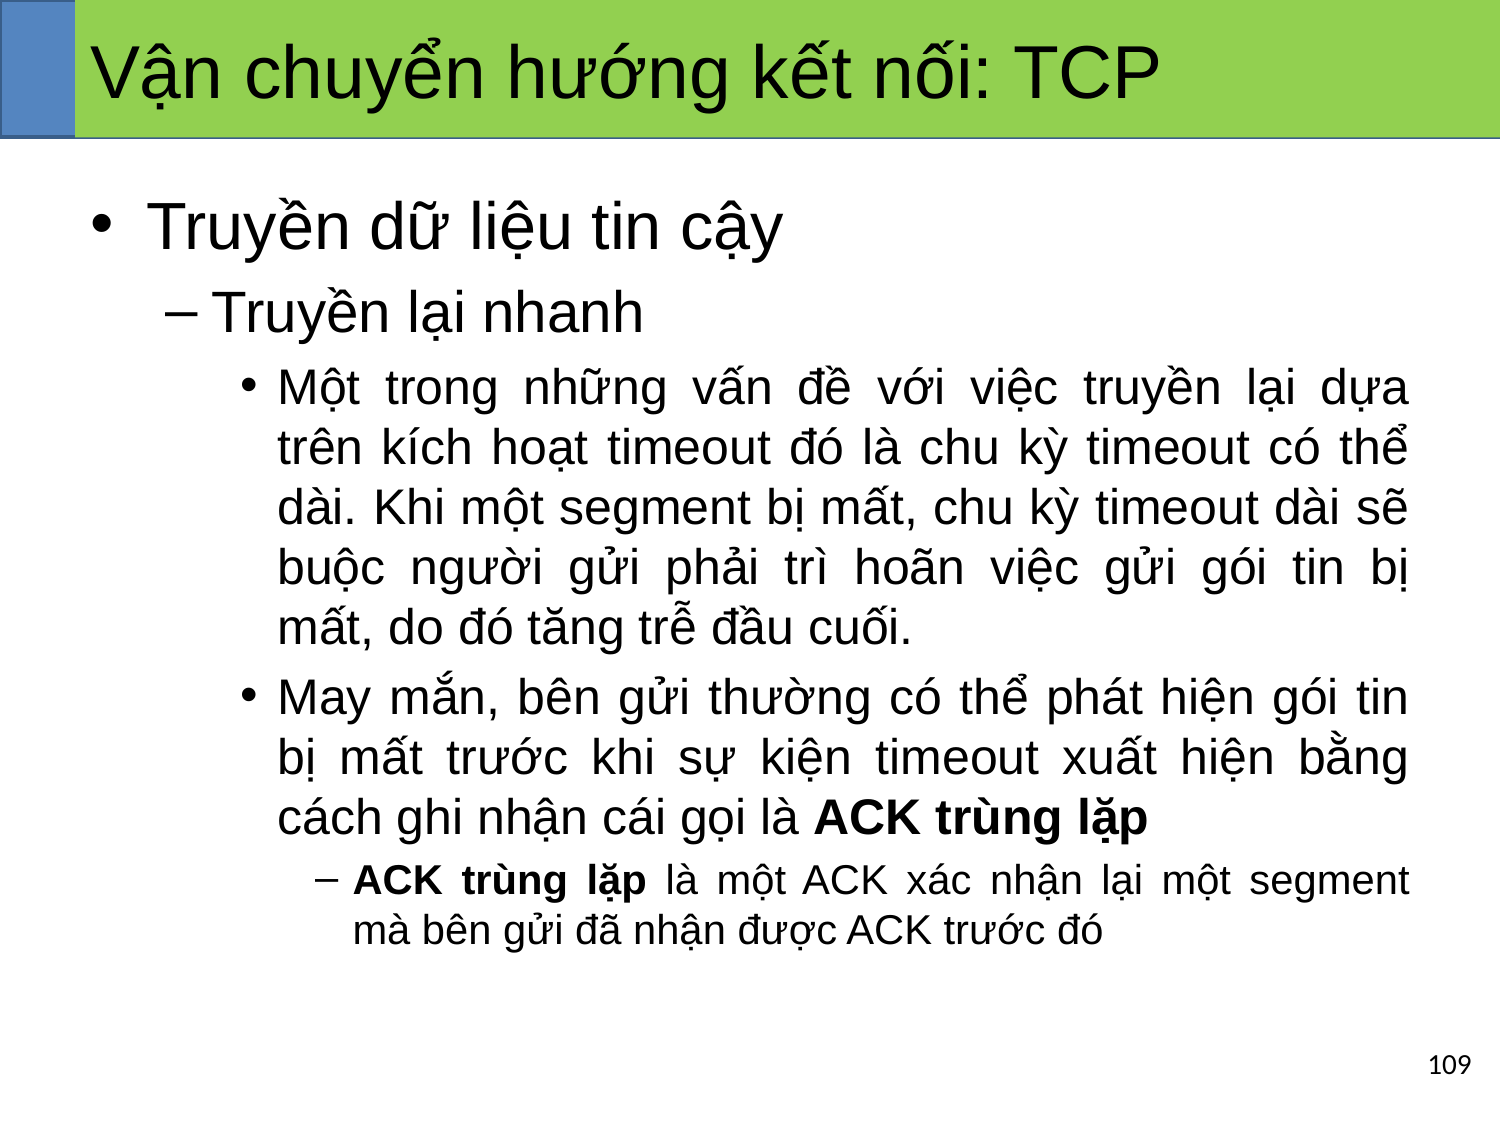

# Vận chuyển hướng kết nối: TCP
Truyền dữ liệu tin cậy
Truyền lại nhanh
Một trong những vấn đề với việc truyền lại dựa trên kích hoạt timeout đó là chu kỳ timeout có thể dài. Khi một segment bị mất, chu kỳ timeout dài sẽ buộc người gửi phải trì hoãn việc gửi gói tin bị mất, do đó tăng trễ đầu cuối.
May mắn, bên gửi thường có thể phát hiện gói tin bị mất trước khi sự kiện timeout xuất hiện bằng cách ghi nhận cái gọi là ACK trùng lặp
ACK trùng lặp là một ACK xác nhận lại một segment mà bên gửi đã nhận được ACK trước đó

109